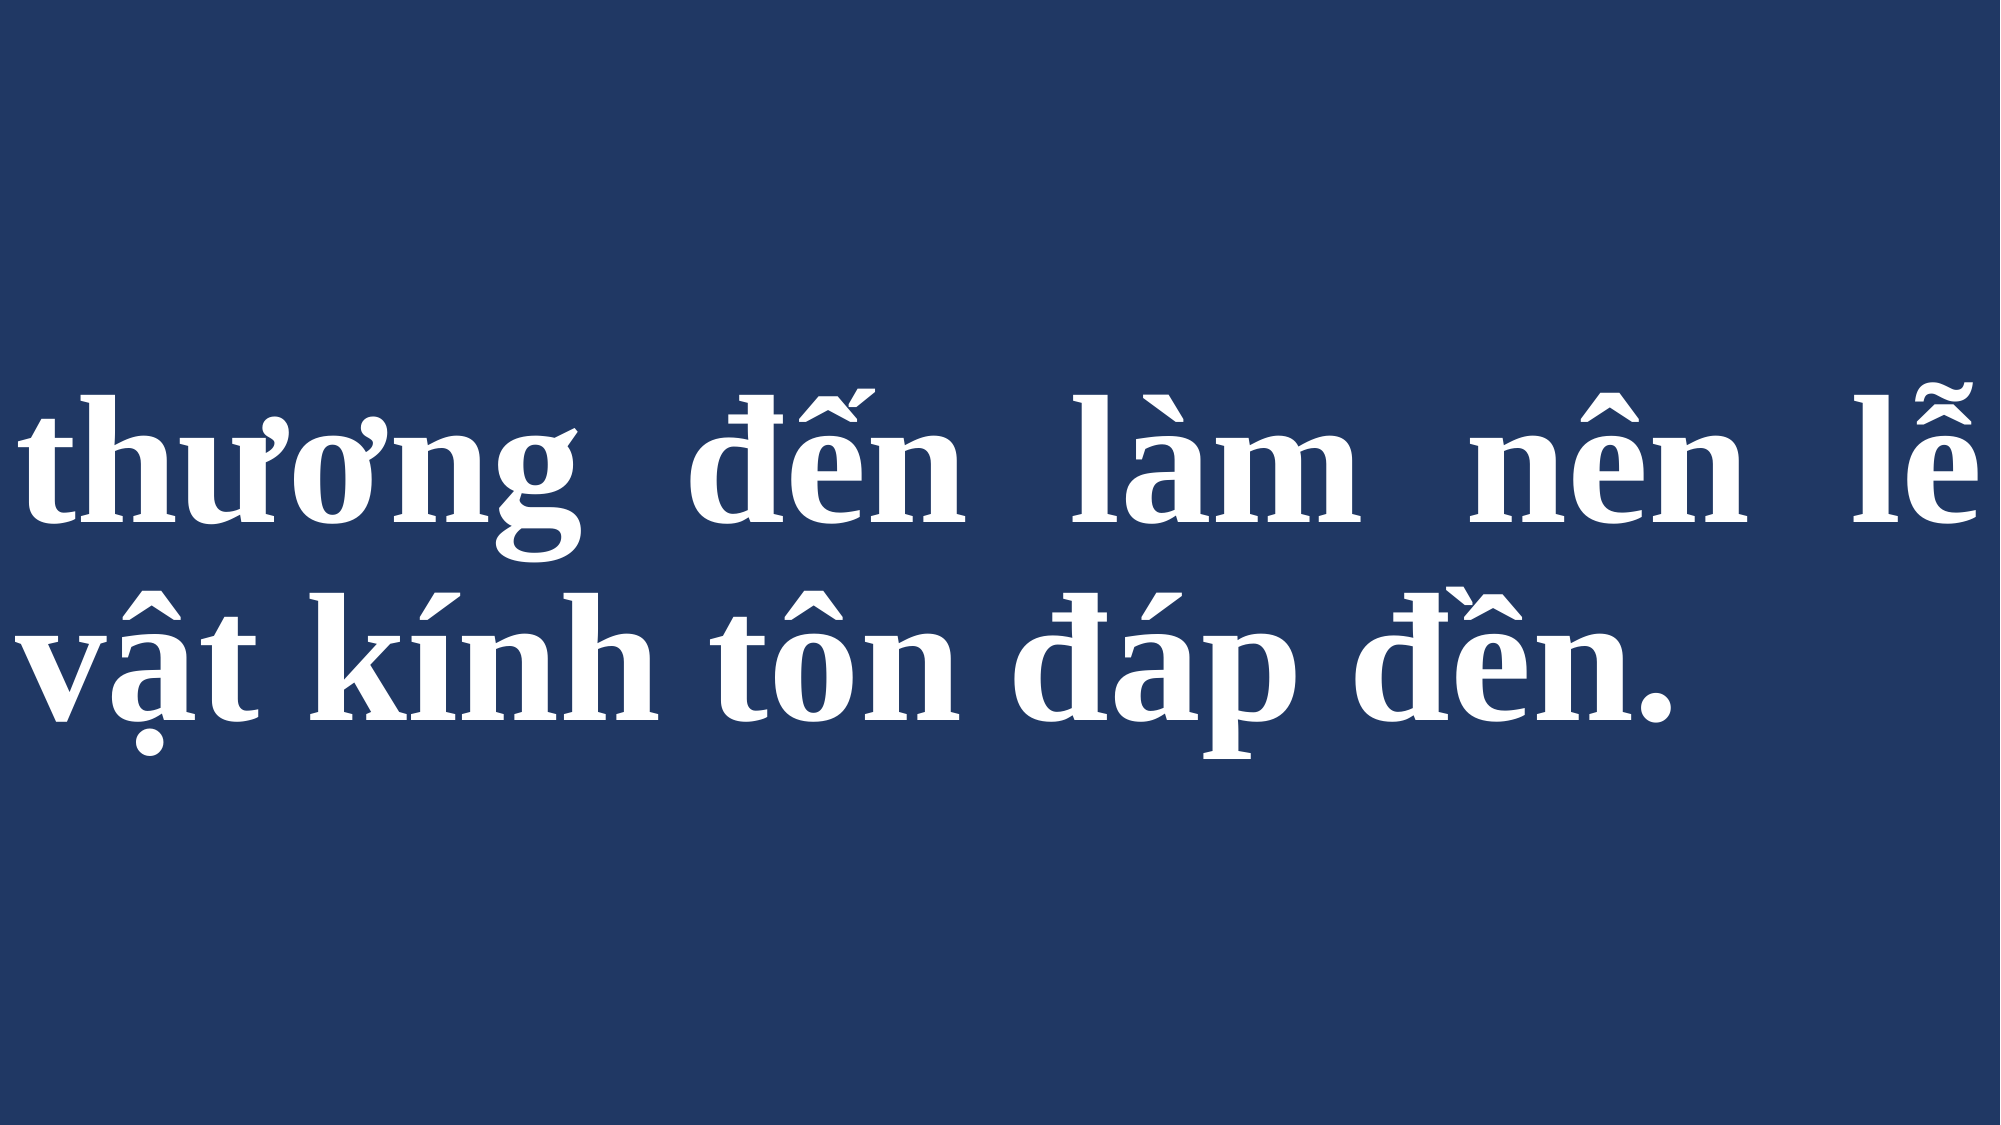

# thương đến làm nên lễ vật kính tôn đáp đền.